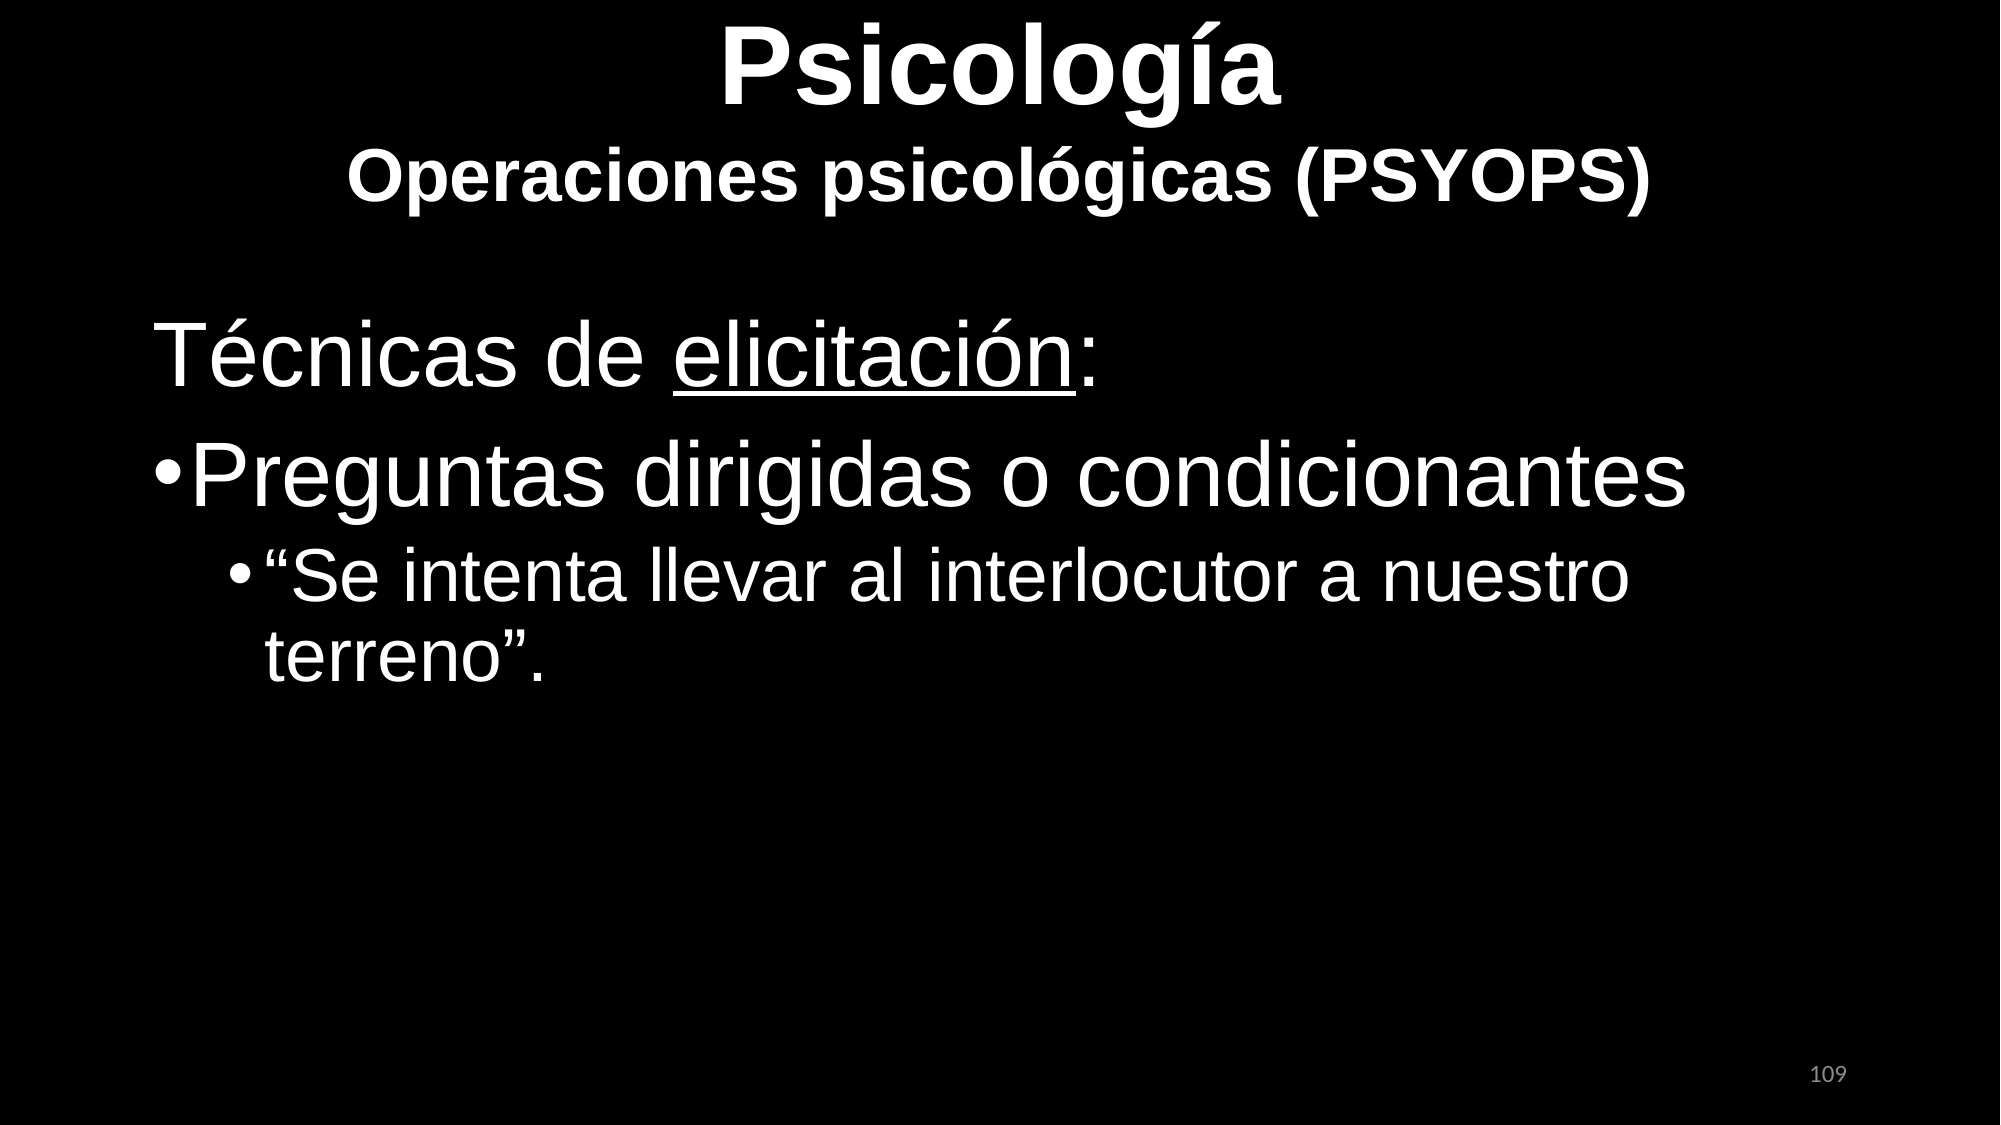

Psicología
Operaciones psicológicas (PSYOPS)

Técnicas de elicitación:
Preguntas dirigidas o condicionantes
“Se intenta llevar al interlocutor a nuestro terreno”.

109